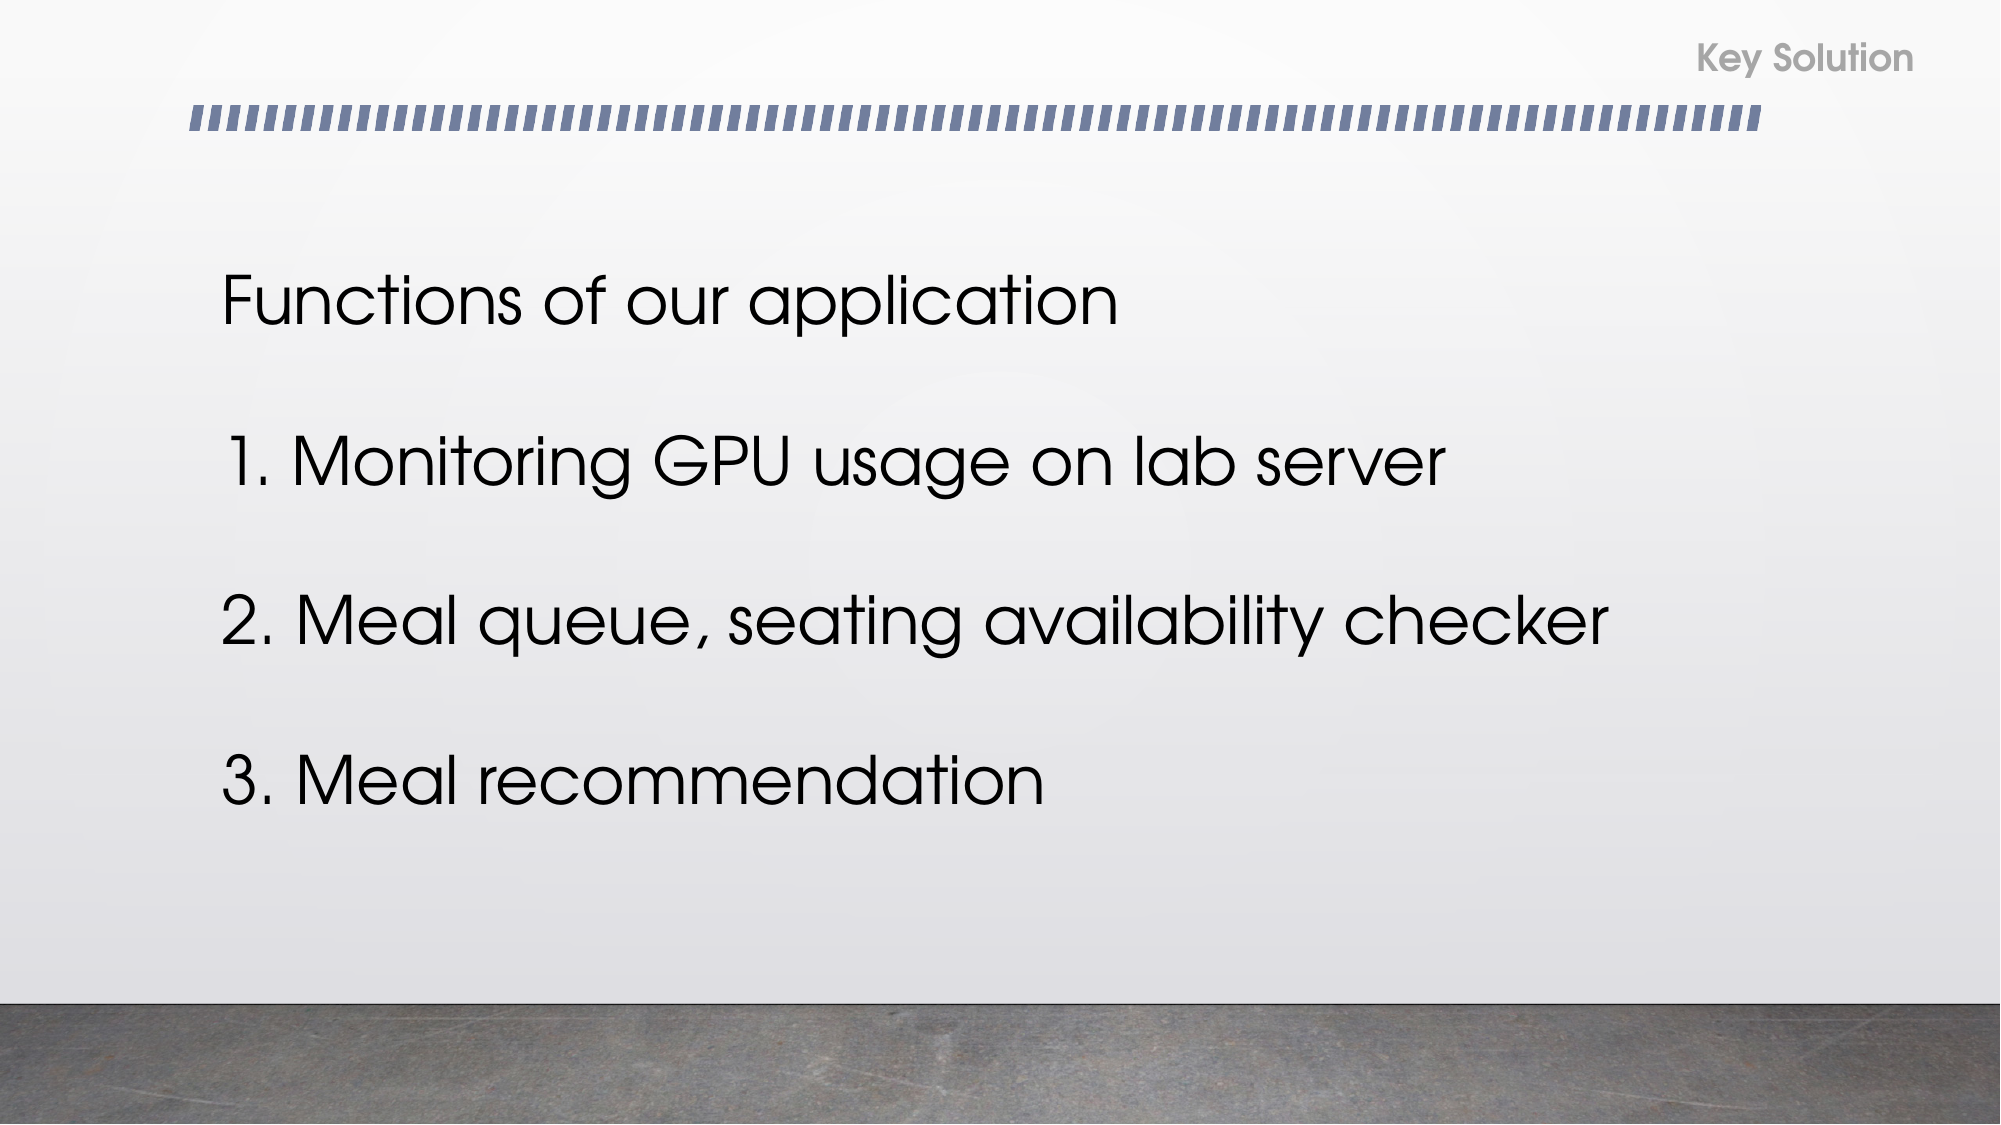

Key Solution
Functions of our application

1. Monitoring GPU usage on lab server

2. Meal queue, seating availability checker

3. Meal recommendation